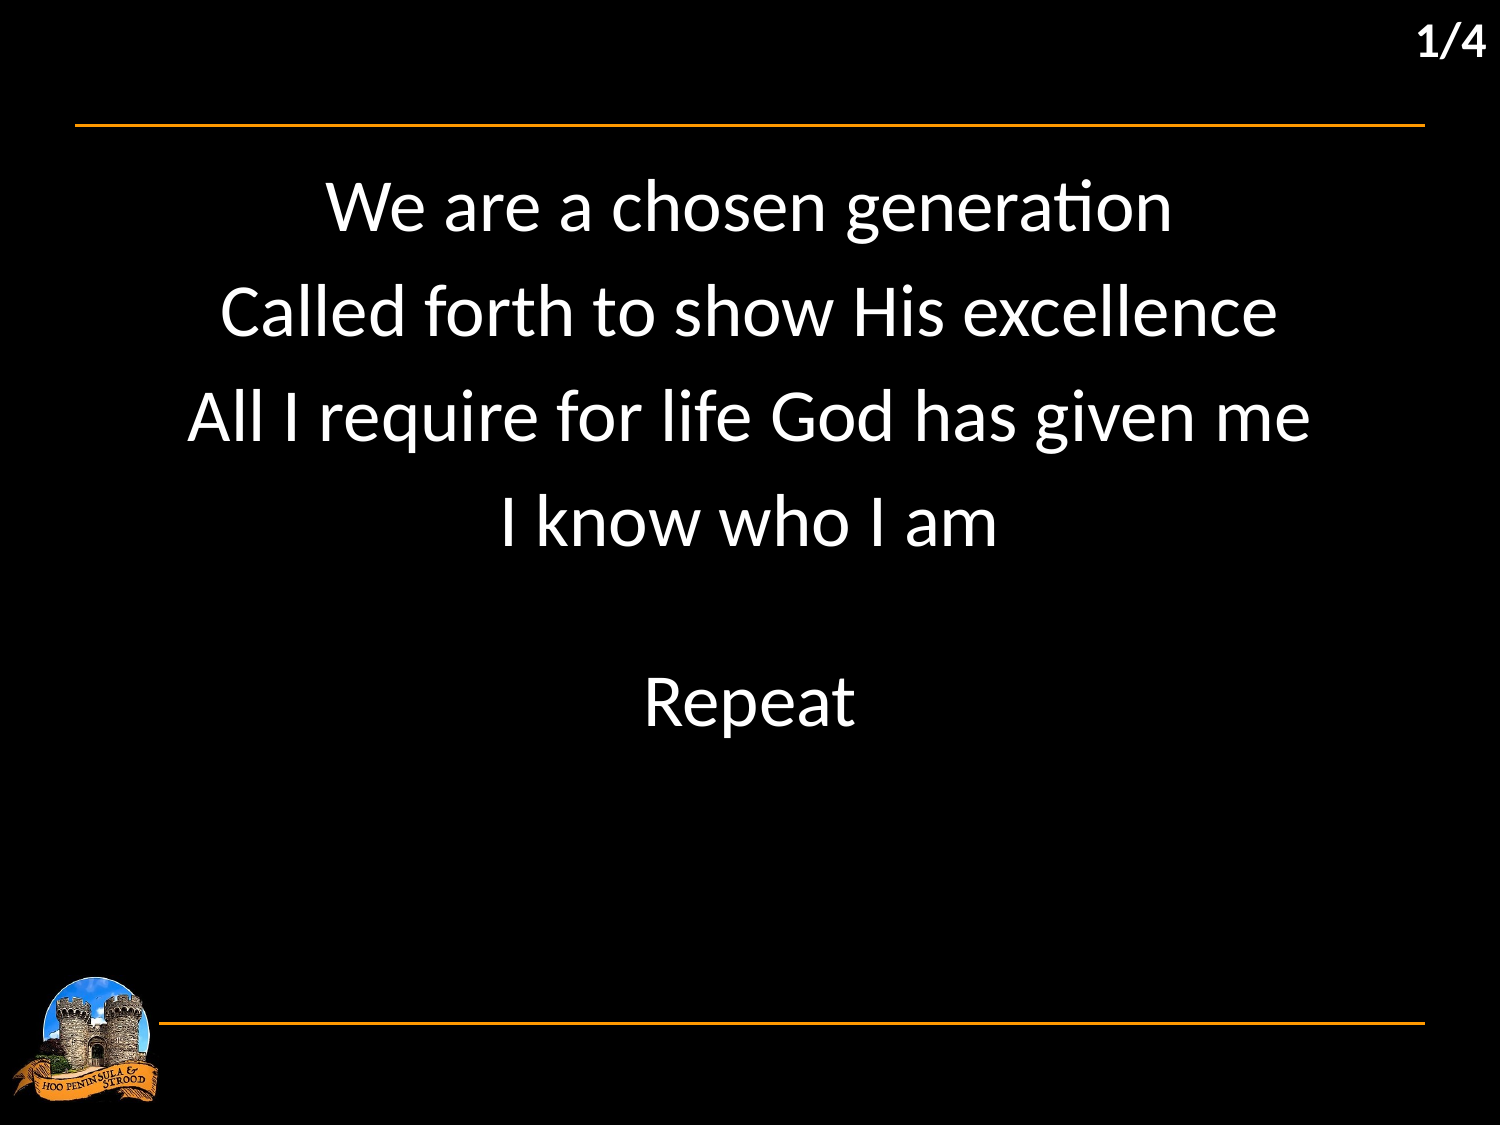

1/4
We are a chosen generation
Called forth to show His excellence
All I require for life God has given me
I know who I am
Repeat